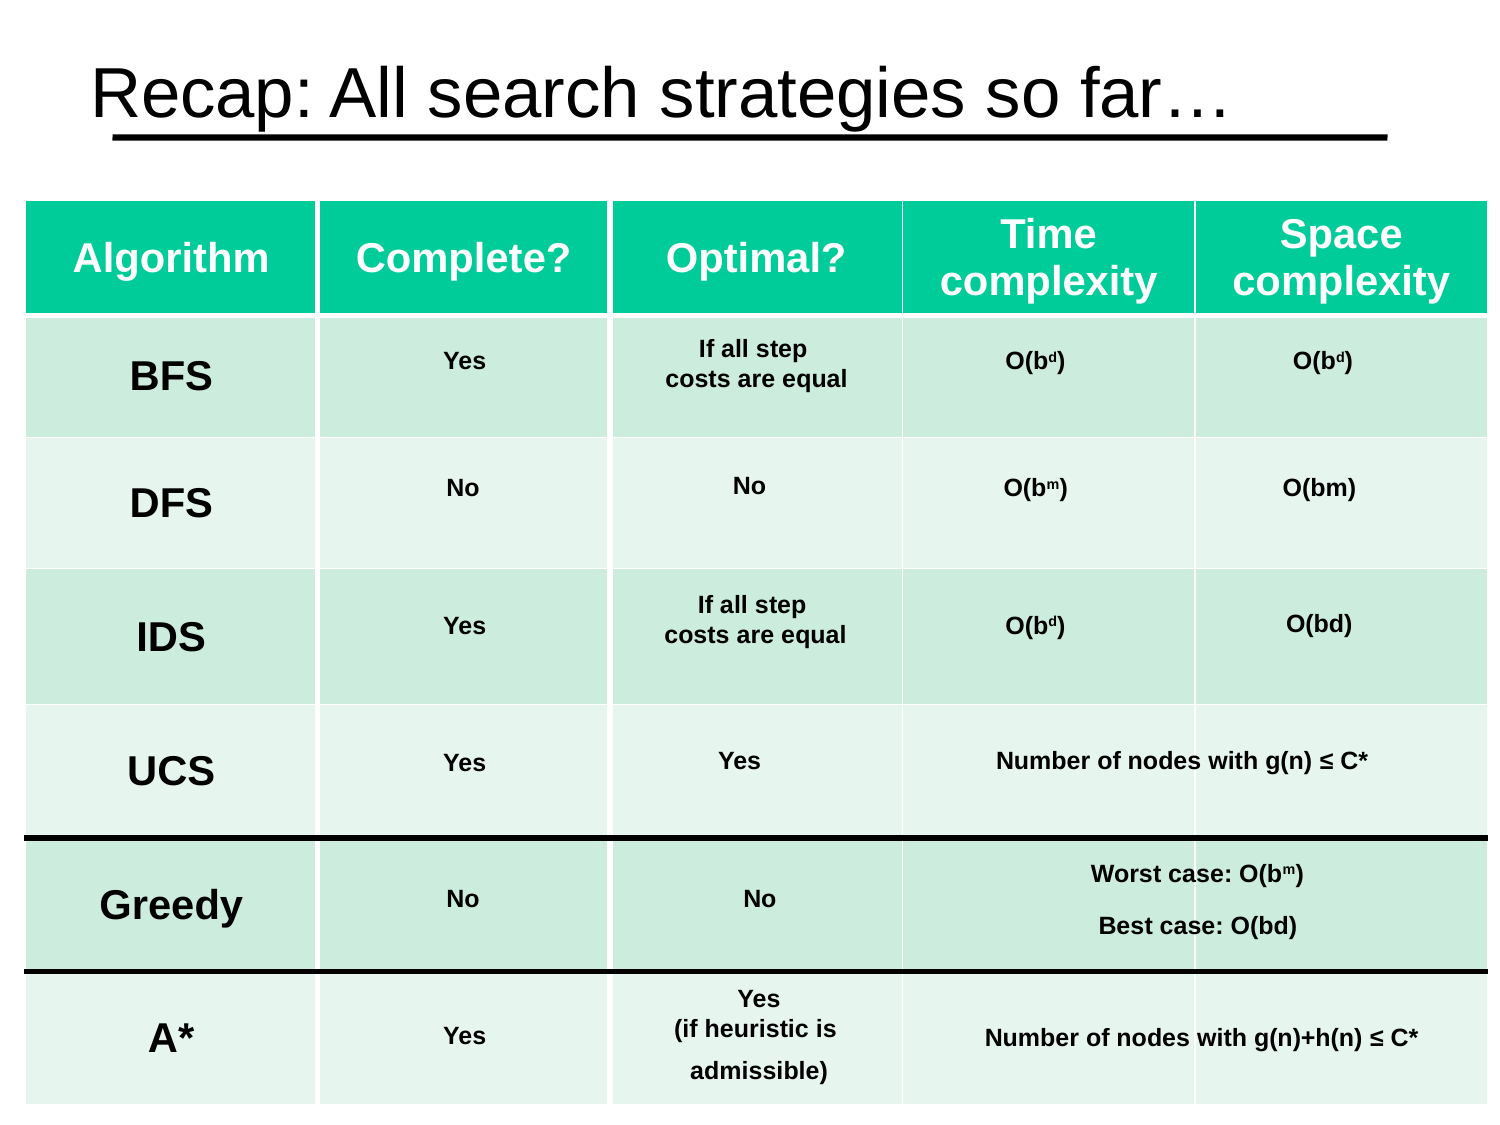

# Recap: All search strategies so far…
| Algorithm | Complete? | Optimal? | Time complexity | Space complexity |
| --- | --- | --- | --- | --- |
| BFS |  |  |  |  |
| DFS |  |  |  |  |
| IDS |  |  |  |  |
| UCS |  |  |  |  |
| Greedy |  |  |  |  |
| A\* |  |  |  |  |
If all step
costs are equal
Yes
O(bd)
O(bd)
No
No
O(bm)
O(bm)
If all step
costs are equal
O(bd)
Yes
O(bd)
Yes
Number of nodes with g(n) ≤ C*
Yes
Worst case: O(bm)
No
No
Best case: O(bd)
Yes
(if heuristic is
admissible)
Yes
Number of nodes with g(n)+h(n) ≤ C*